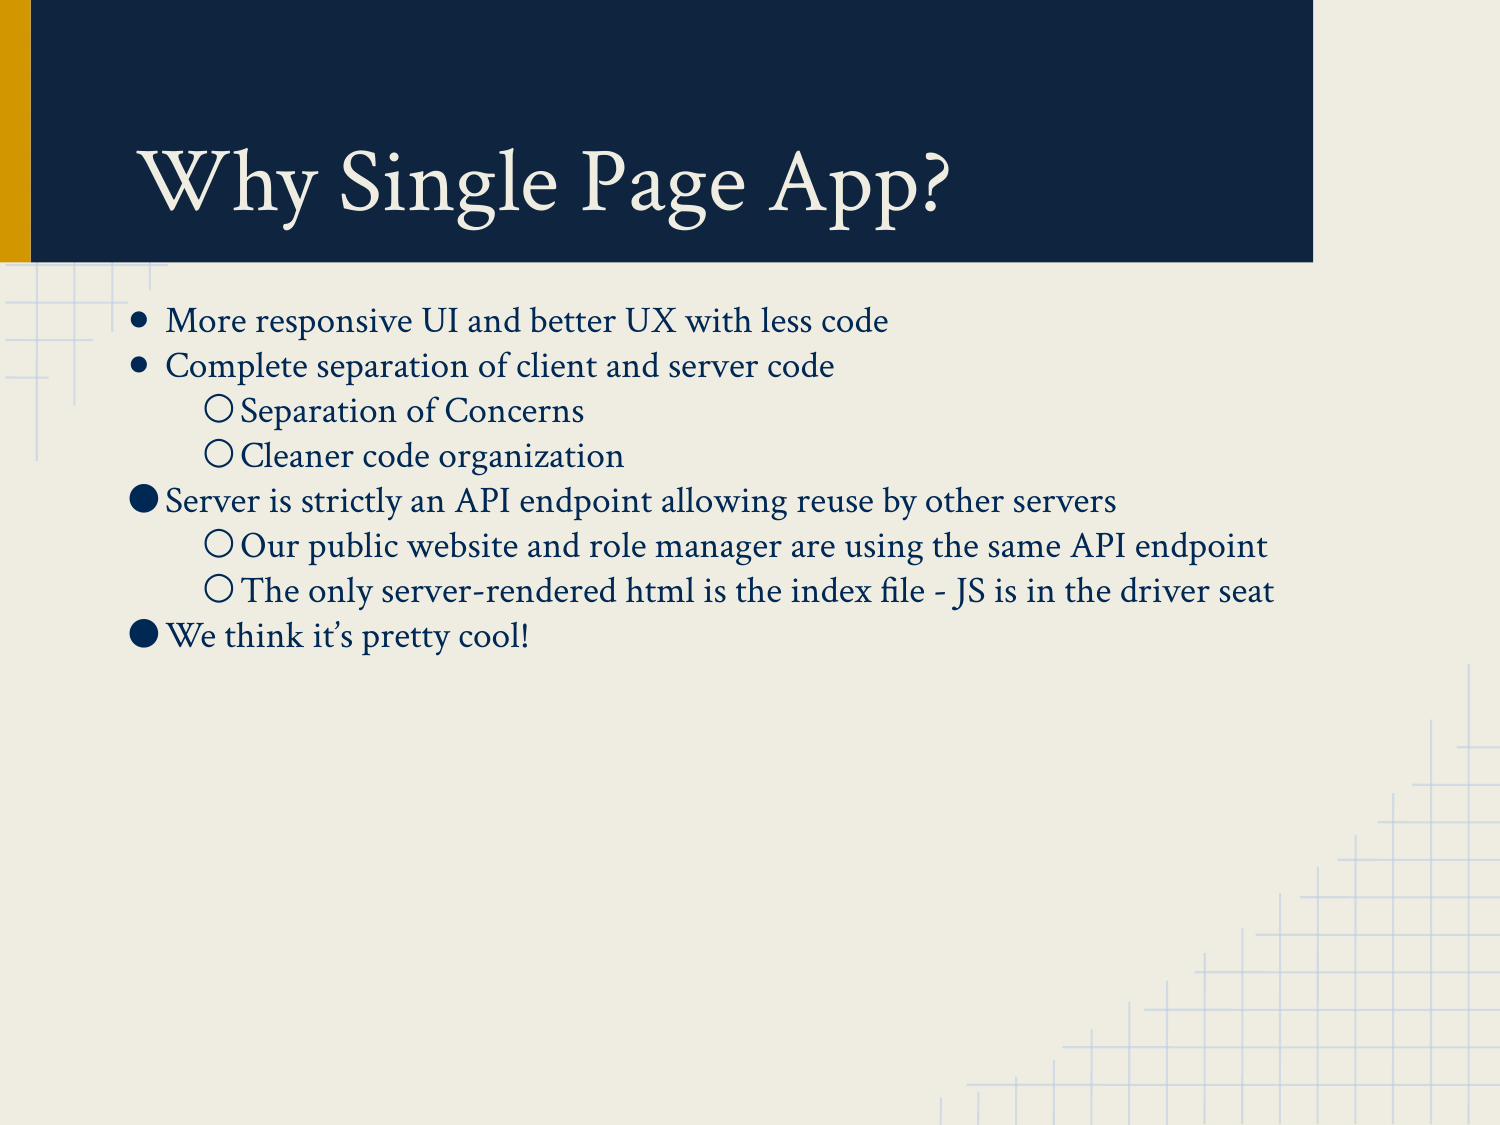

# Why Single Page App?
More responsive UI and better UX with less code
Complete separation of client and server code
Separation of Concerns
Cleaner code organization
Server is strictly an API endpoint allowing reuse by other servers
Our public website and role manager are using the same API endpoint
The only server-rendered html is the index file - JS is in the driver seat
We think it’s pretty cool!